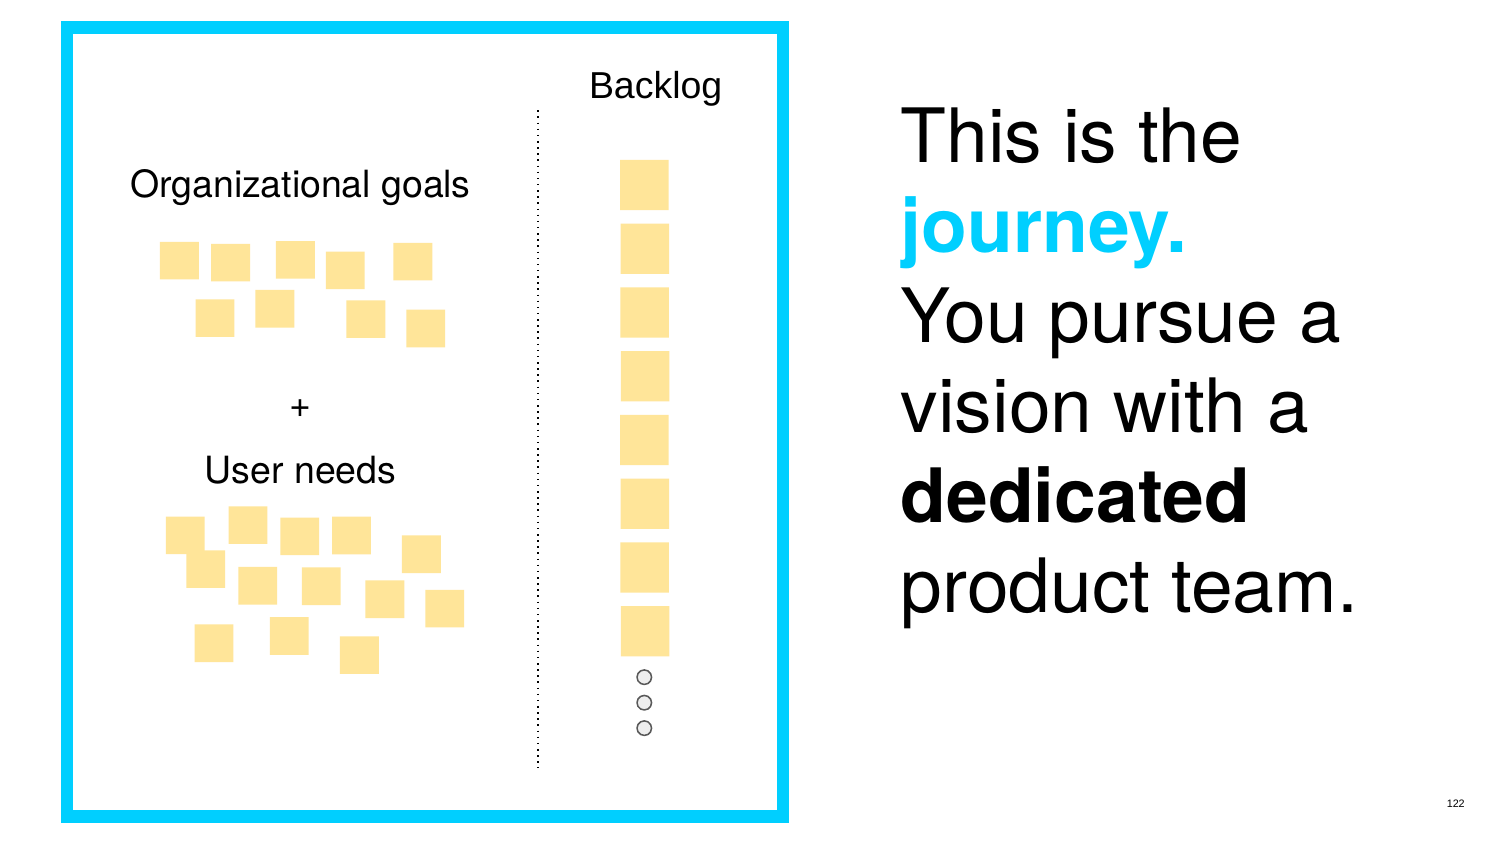

Backlog
This is the journey.
You pursue a vision with a dedicated product team.
Organizational goals

+
User needs

122